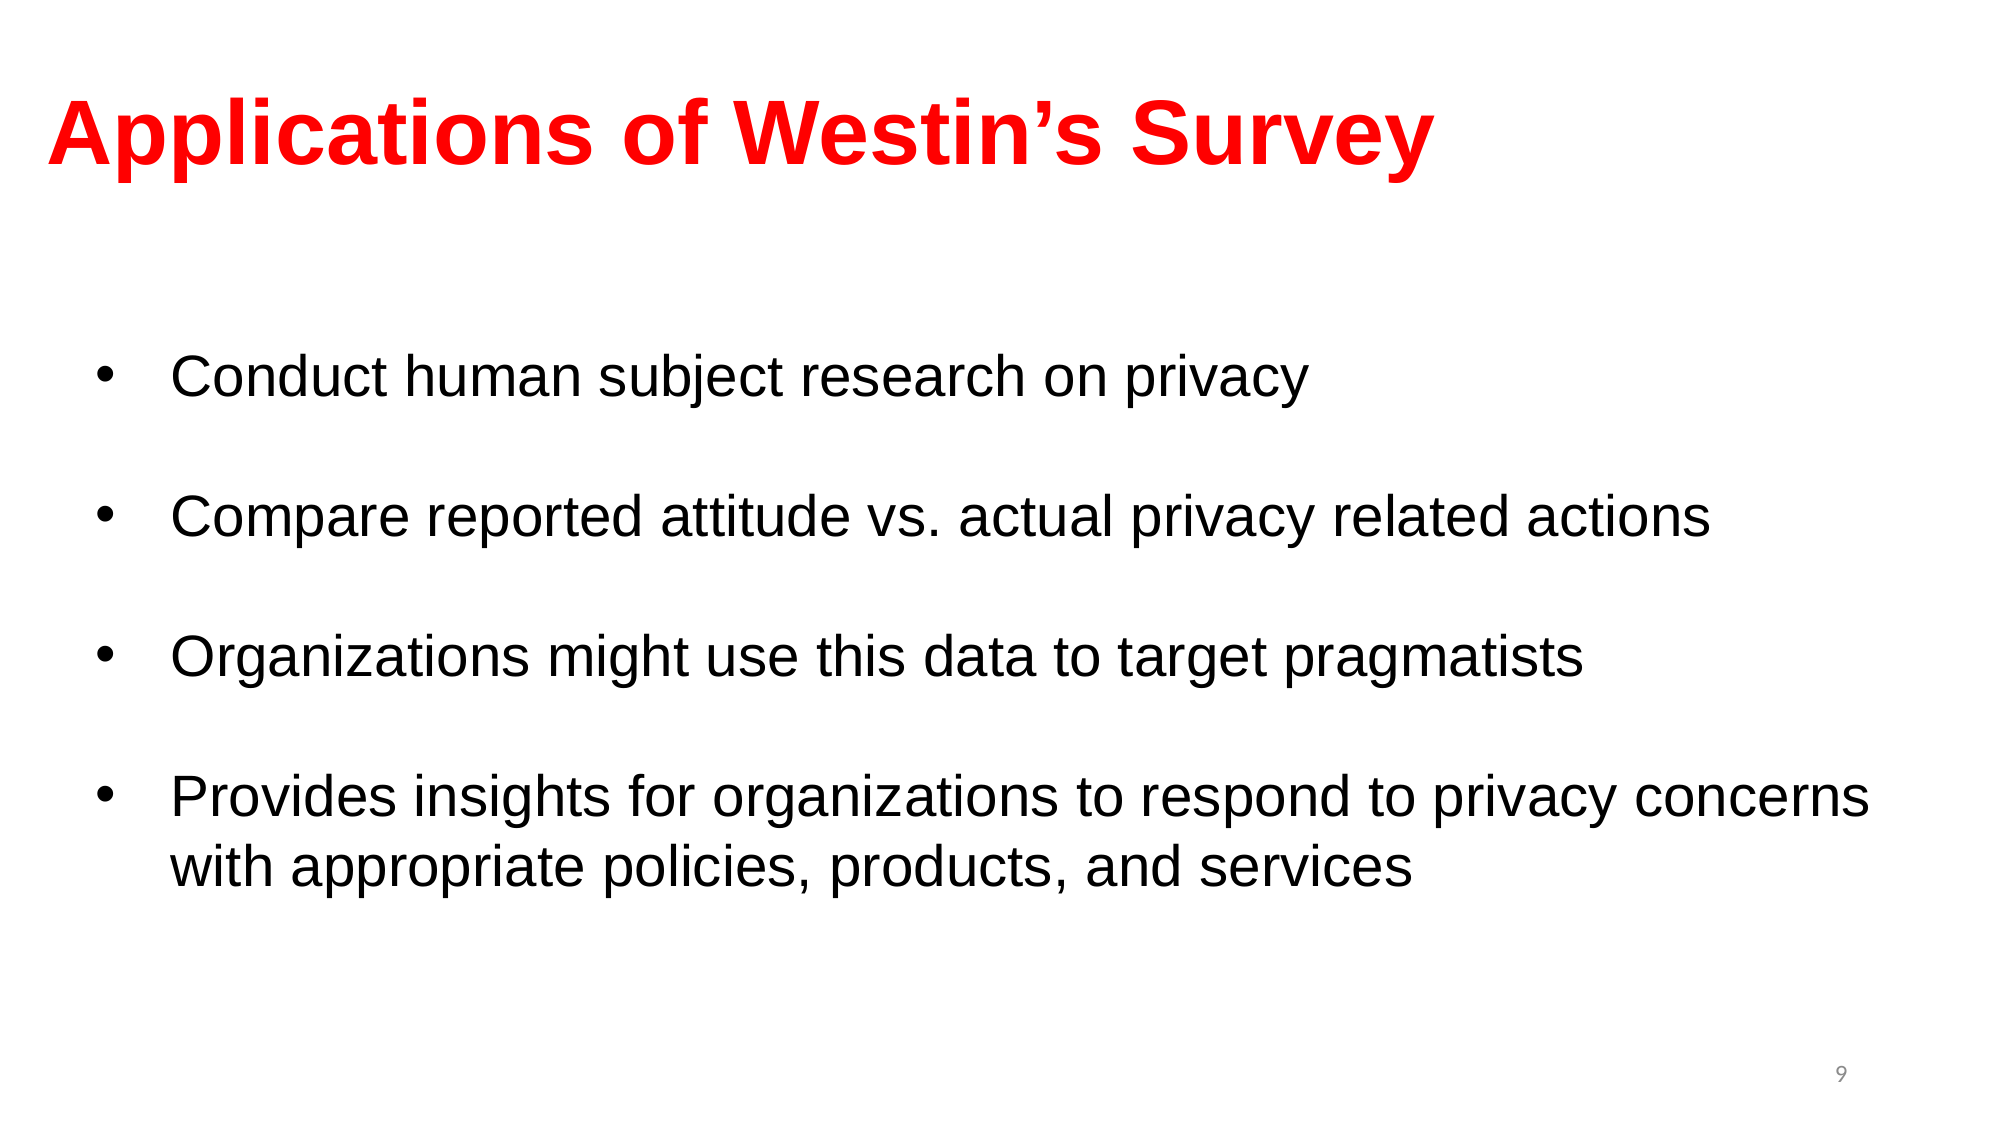

# Applications of Westin’s Survey
Conduct human subject research on privacy

Compare reported attitude vs. actual privacy related actions

Organizations might use this data to target pragmatists

Provides insights for organizations to respond to privacy concerns with appropriate policies, products, and services
9